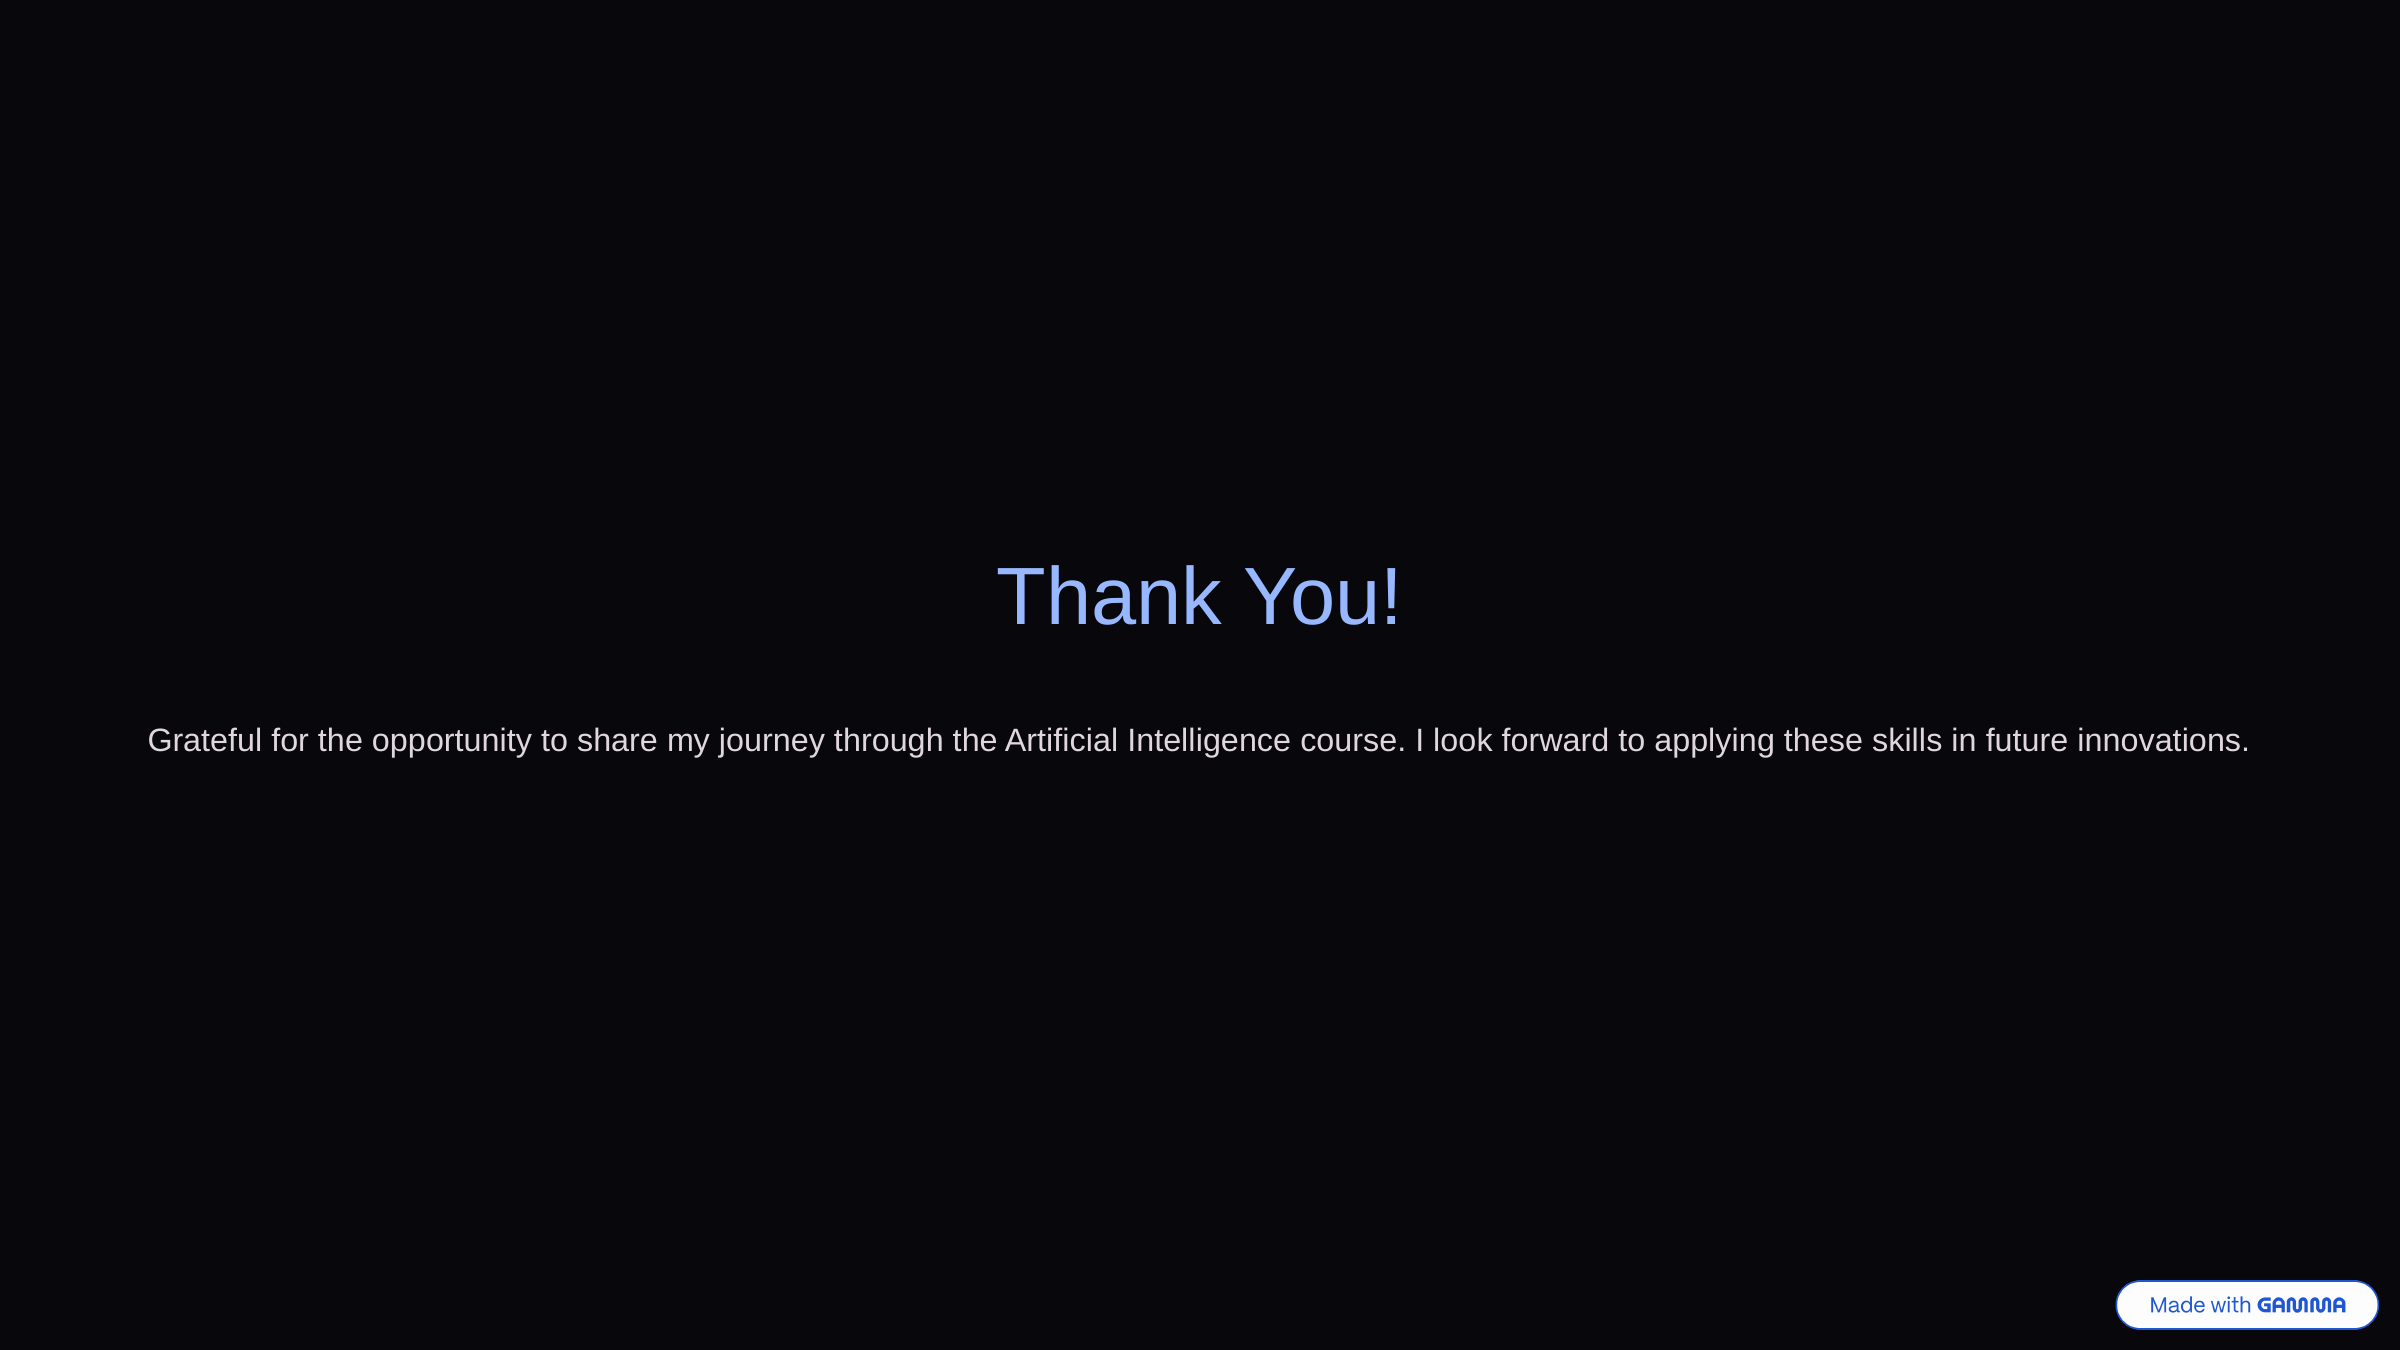

Thank You!
Grateful for the opportunity to share my journey through the Artificial Intelligence course. I look forward to applying these skills in future innovations.